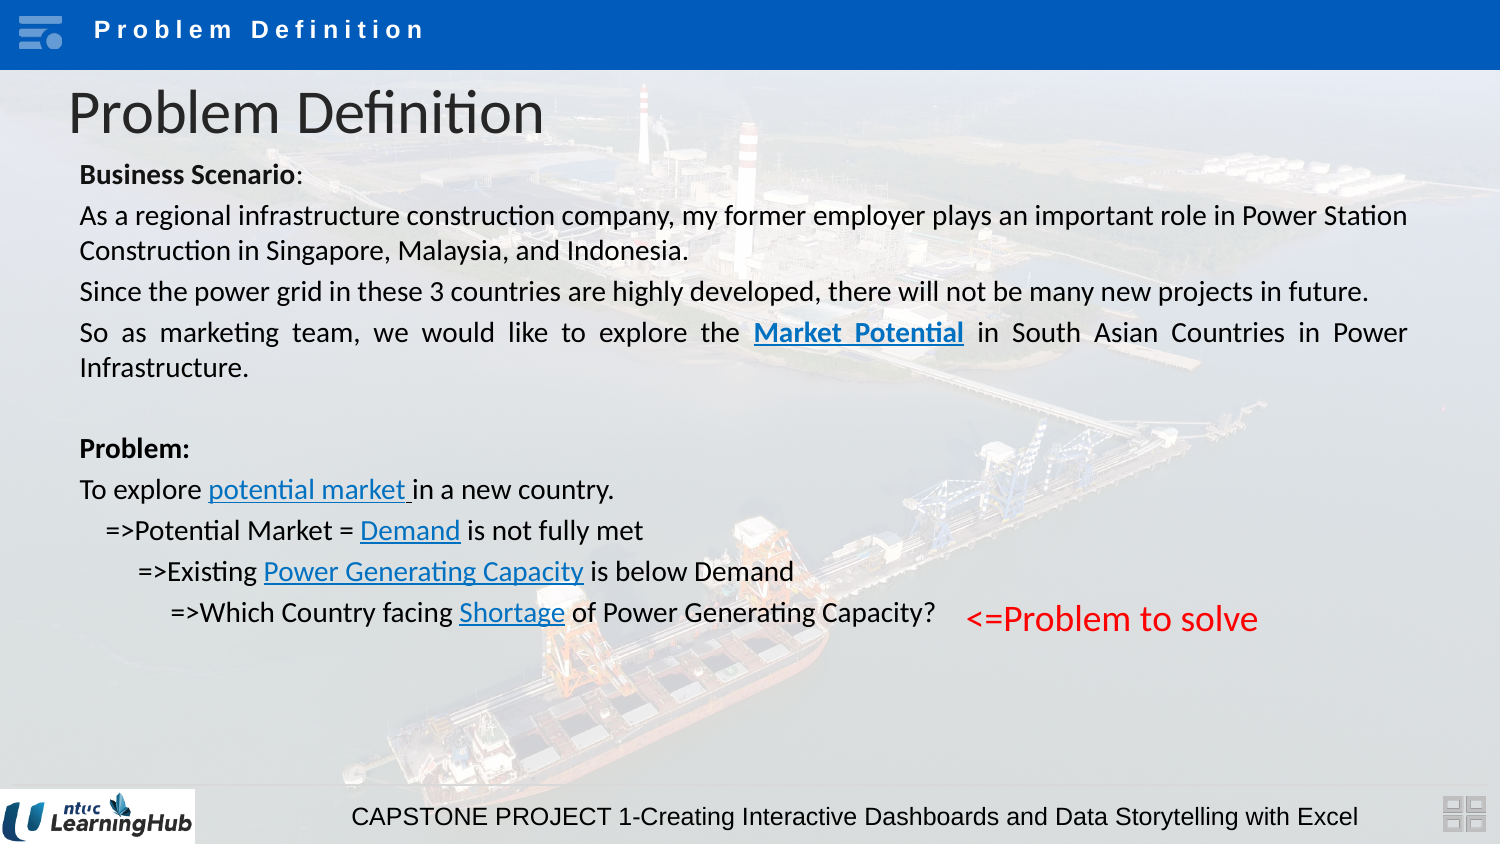

Problem Definition
Problem Definition
Business Scenario:
As a regional infrastructure construction company, my former employer plays an important role in Power Station Construction in Singapore, Malaysia, and Indonesia.
Since the power grid in these 3 countries are highly developed, there will not be many new projects in future.
So as marketing team, we would like to explore the Market Potential in South Asian Countries in Power Infrastructure.

Problem:
To explore potential market in a new country.
    =>Potential Market = Demand is not fully met
         =>Existing Power Generating Capacity is below Demand
              =>Which Country facing Shortage of Power Generating Capacity?
<=Problem to solve